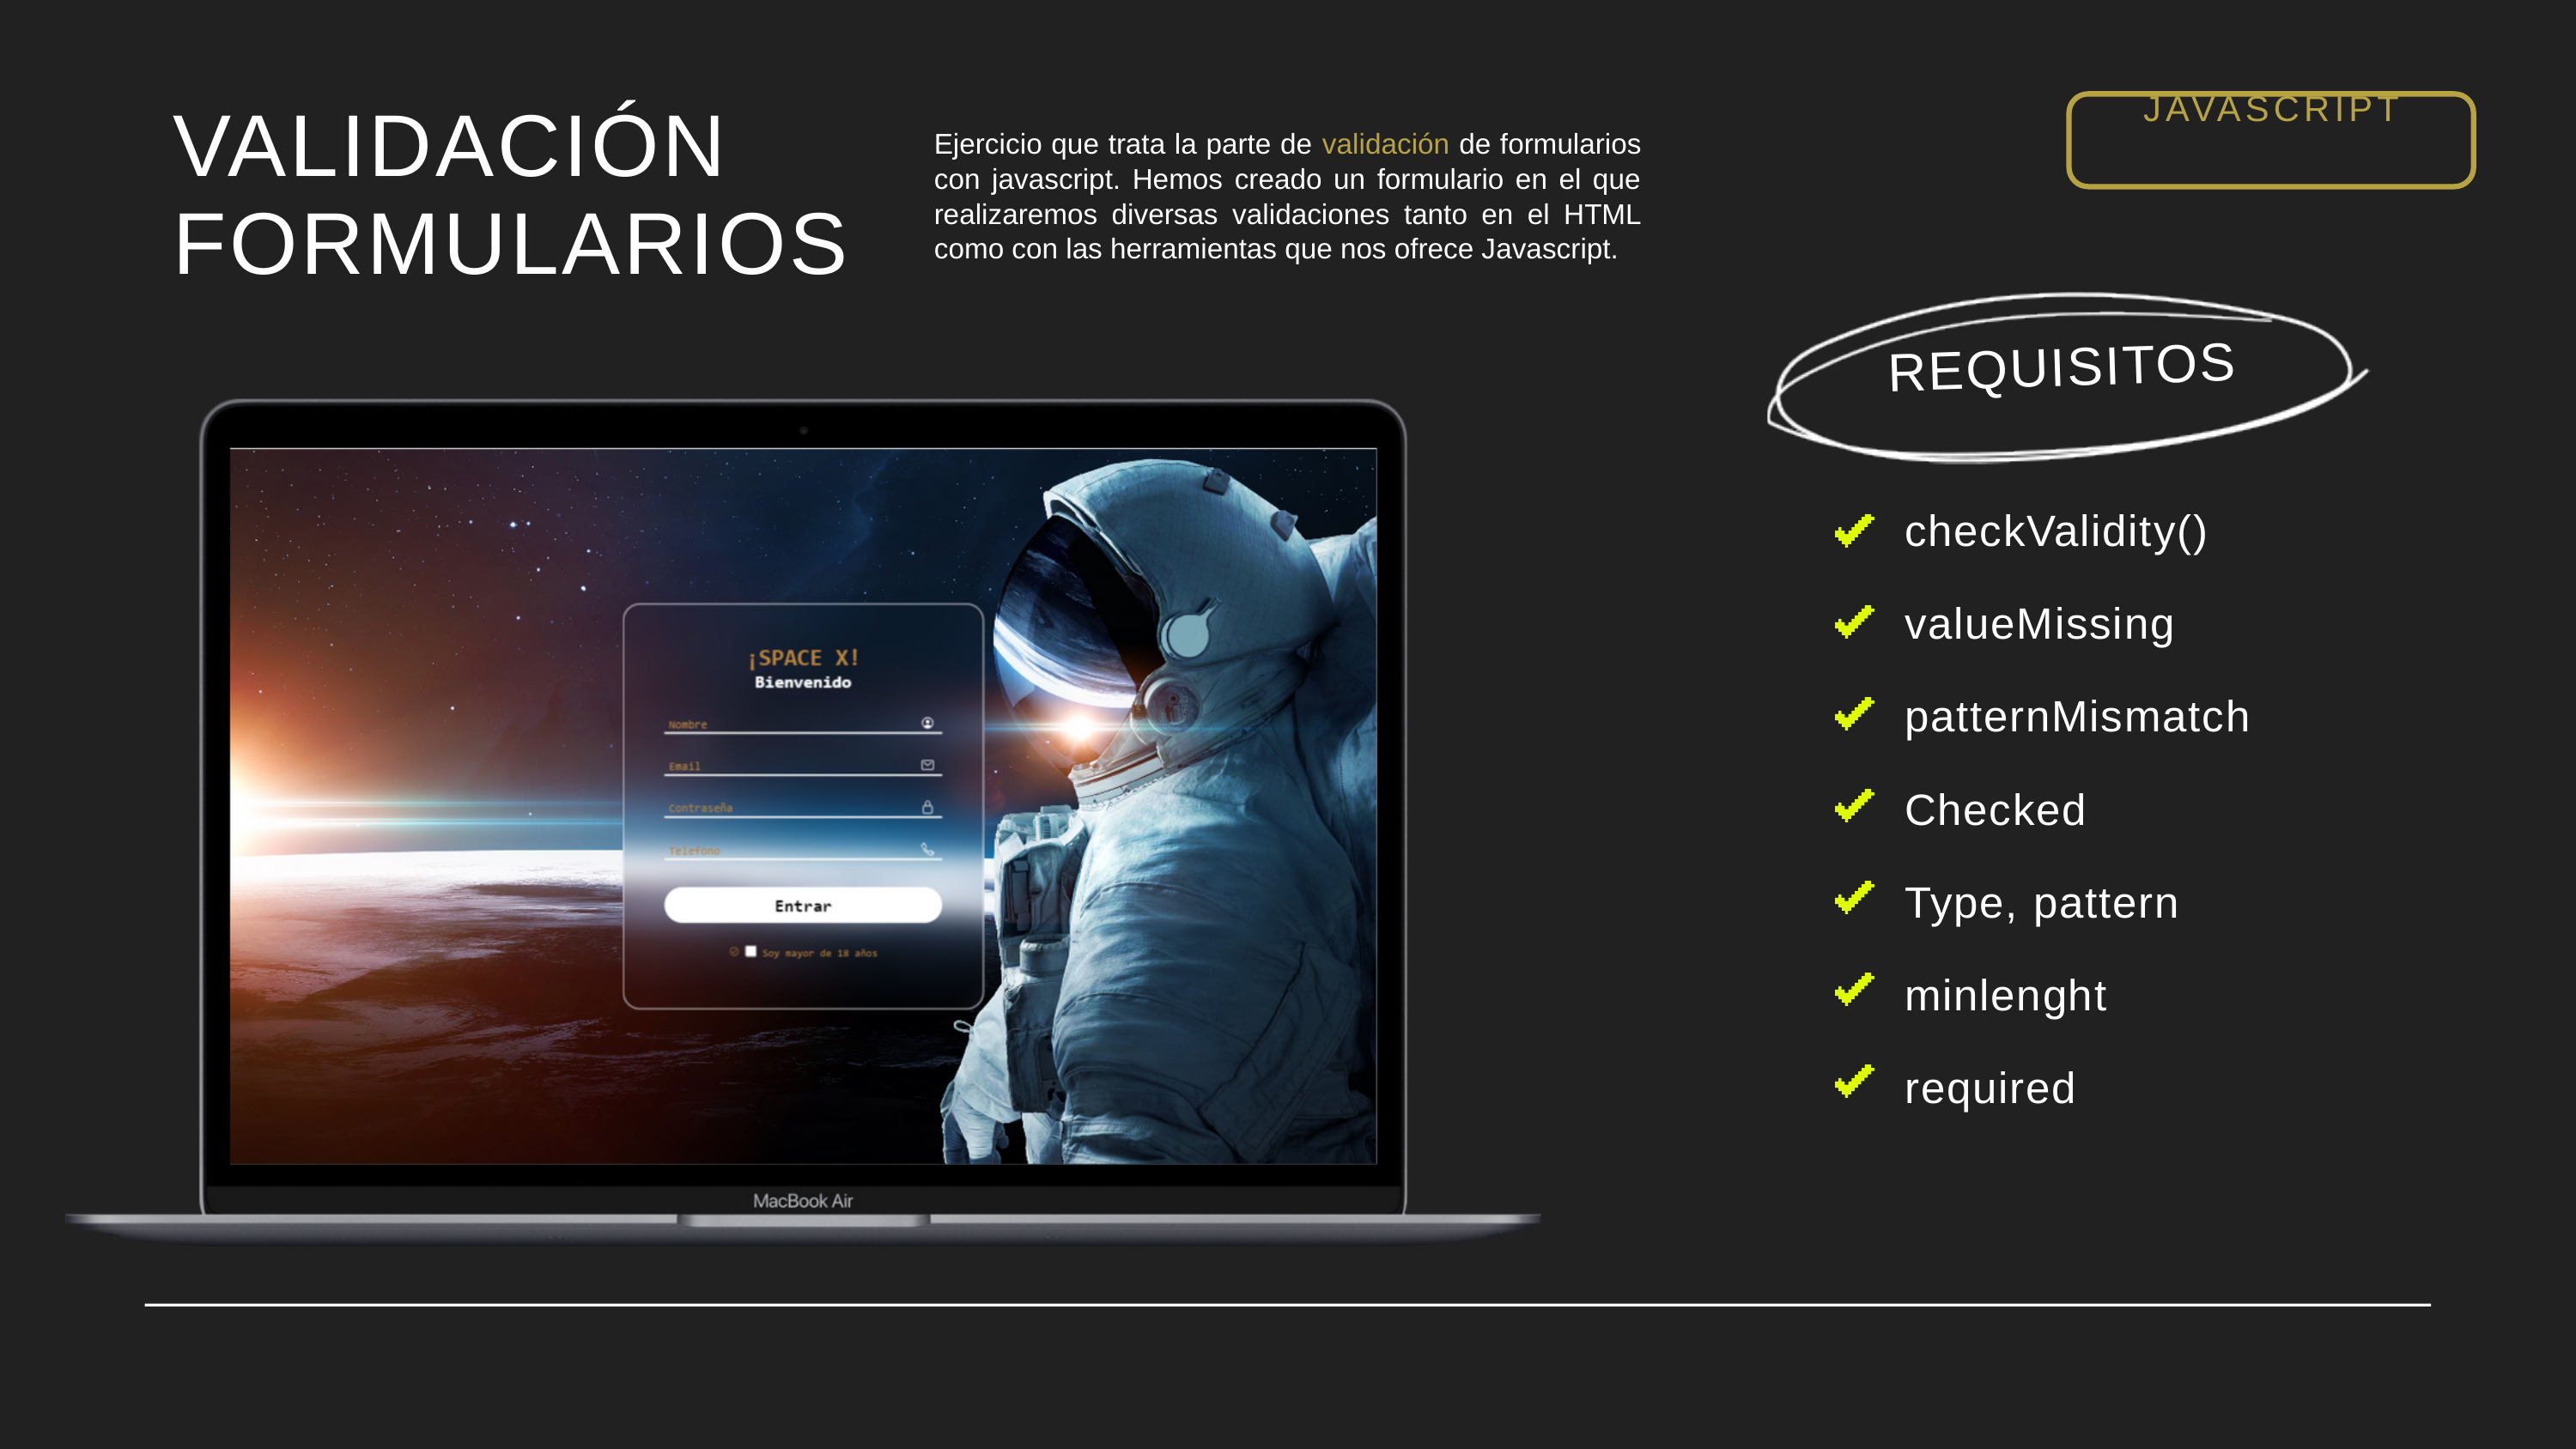

JAVASCRIPT
VALIDACIÓN FORMULARIOS
Ejercicio que trata la parte de validación de formularios con javascript. Hemos creado un formulario en el que realizaremos diversas validaciones tanto en el HTML como con las herramientas que nos ofrece Javascript.

REQUISITOS

checkValidity()
valueMissing
patternMismatch
Checked
Type, pattern
minlenght
required